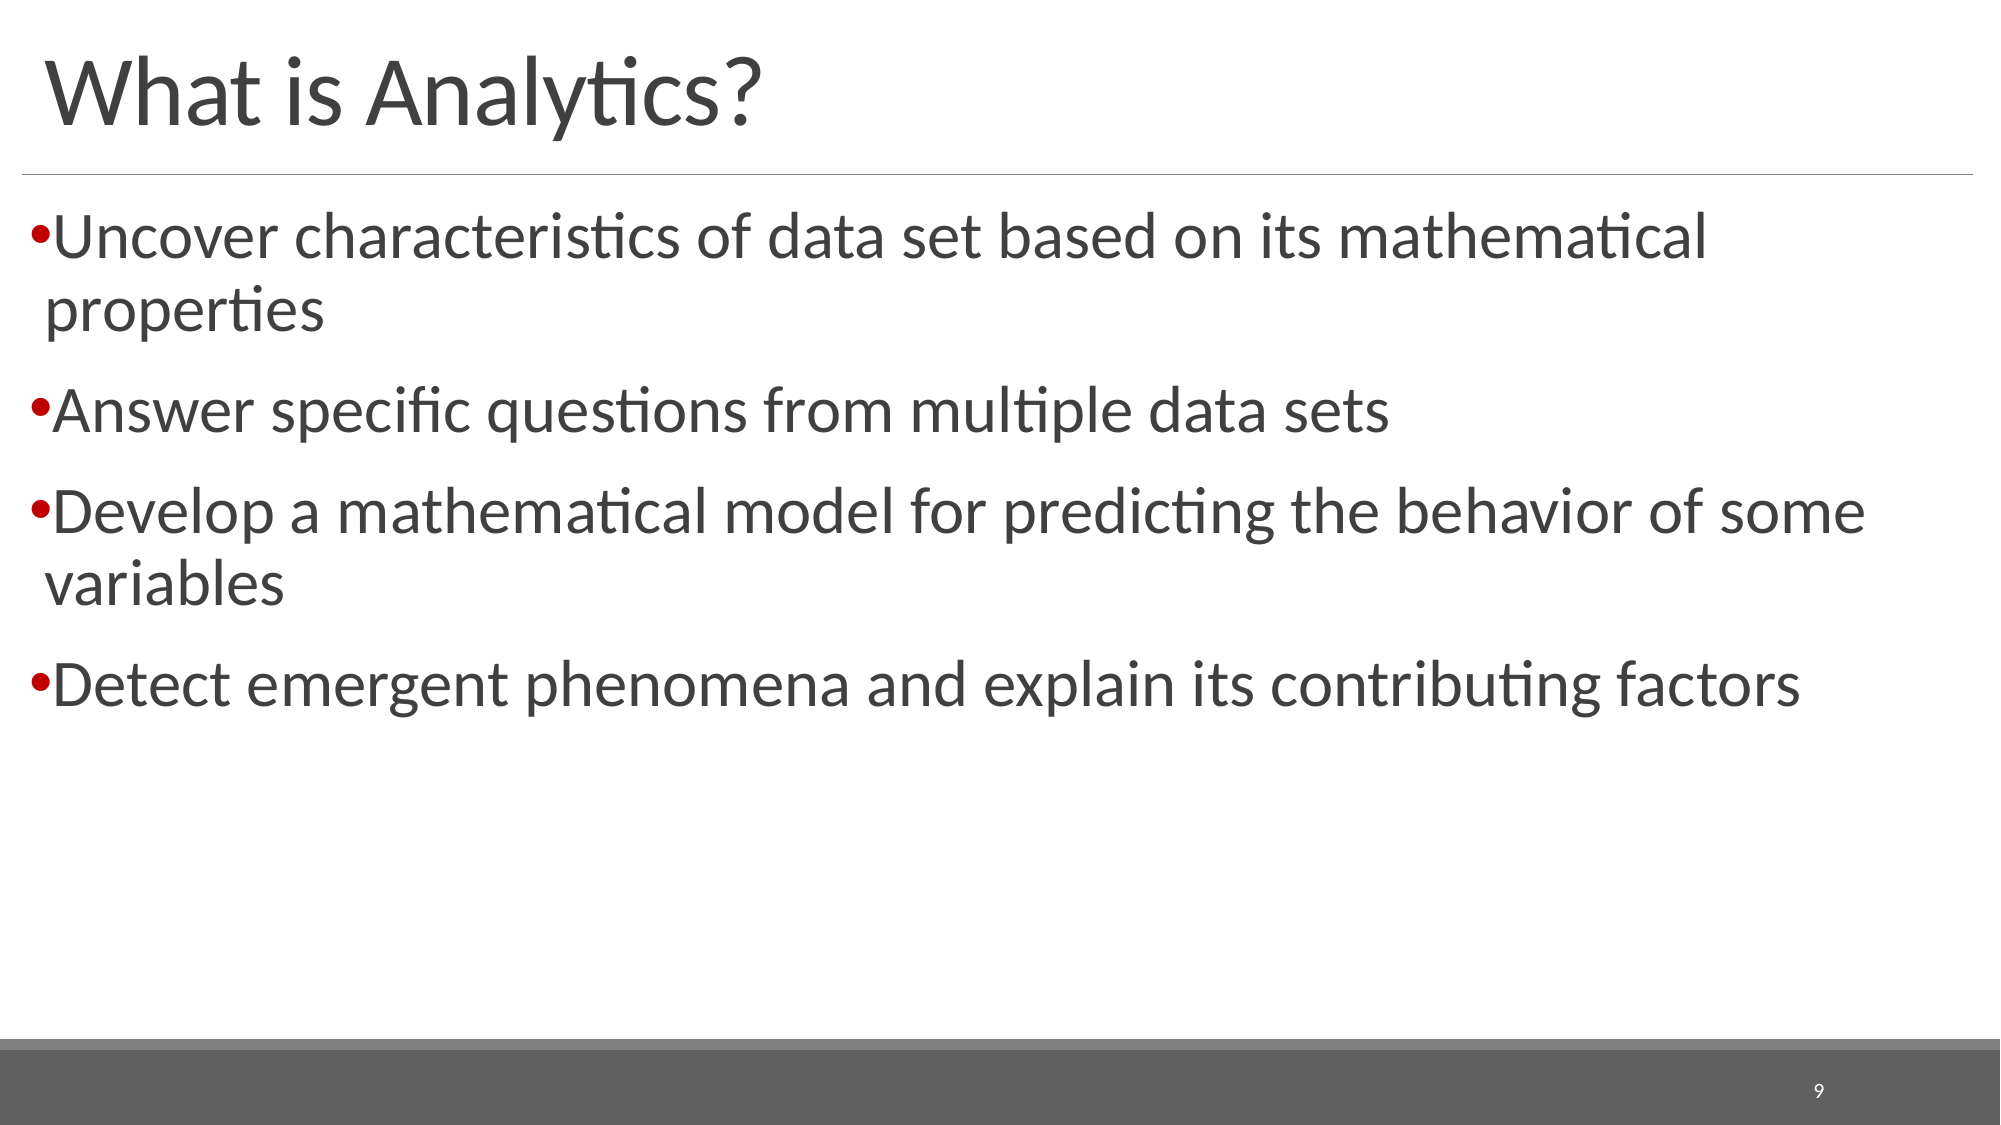

# What is Analytics?
Uncover characteristics of data set based on its mathematical properties
Answer specific questions from multiple data sets
Develop a mathematical model for predicting the behavior of some variables
Detect emergent phenomena and explain its contributing factors

9